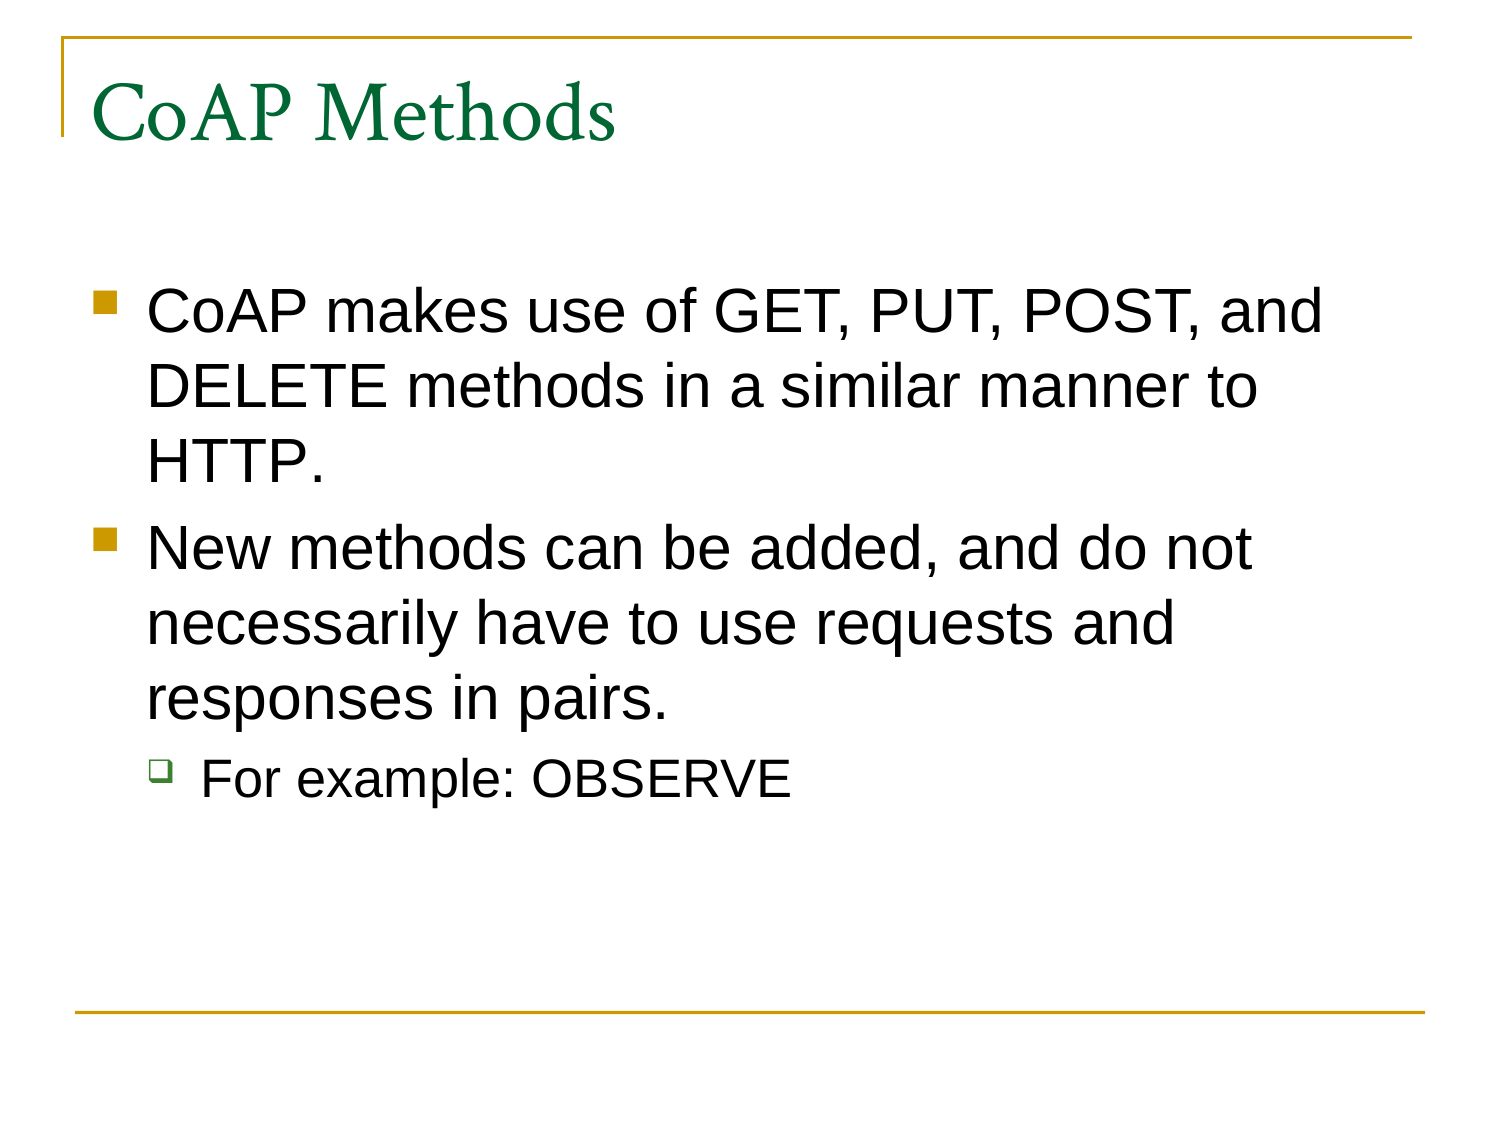

# CoAP Methods
CoAP makes use of GET, PUT, POST, and DELETE methods in a similar manner to HTTP.
New methods can be added, and do not necessarily have to use requests and responses in pairs.
For example: OBSERVE